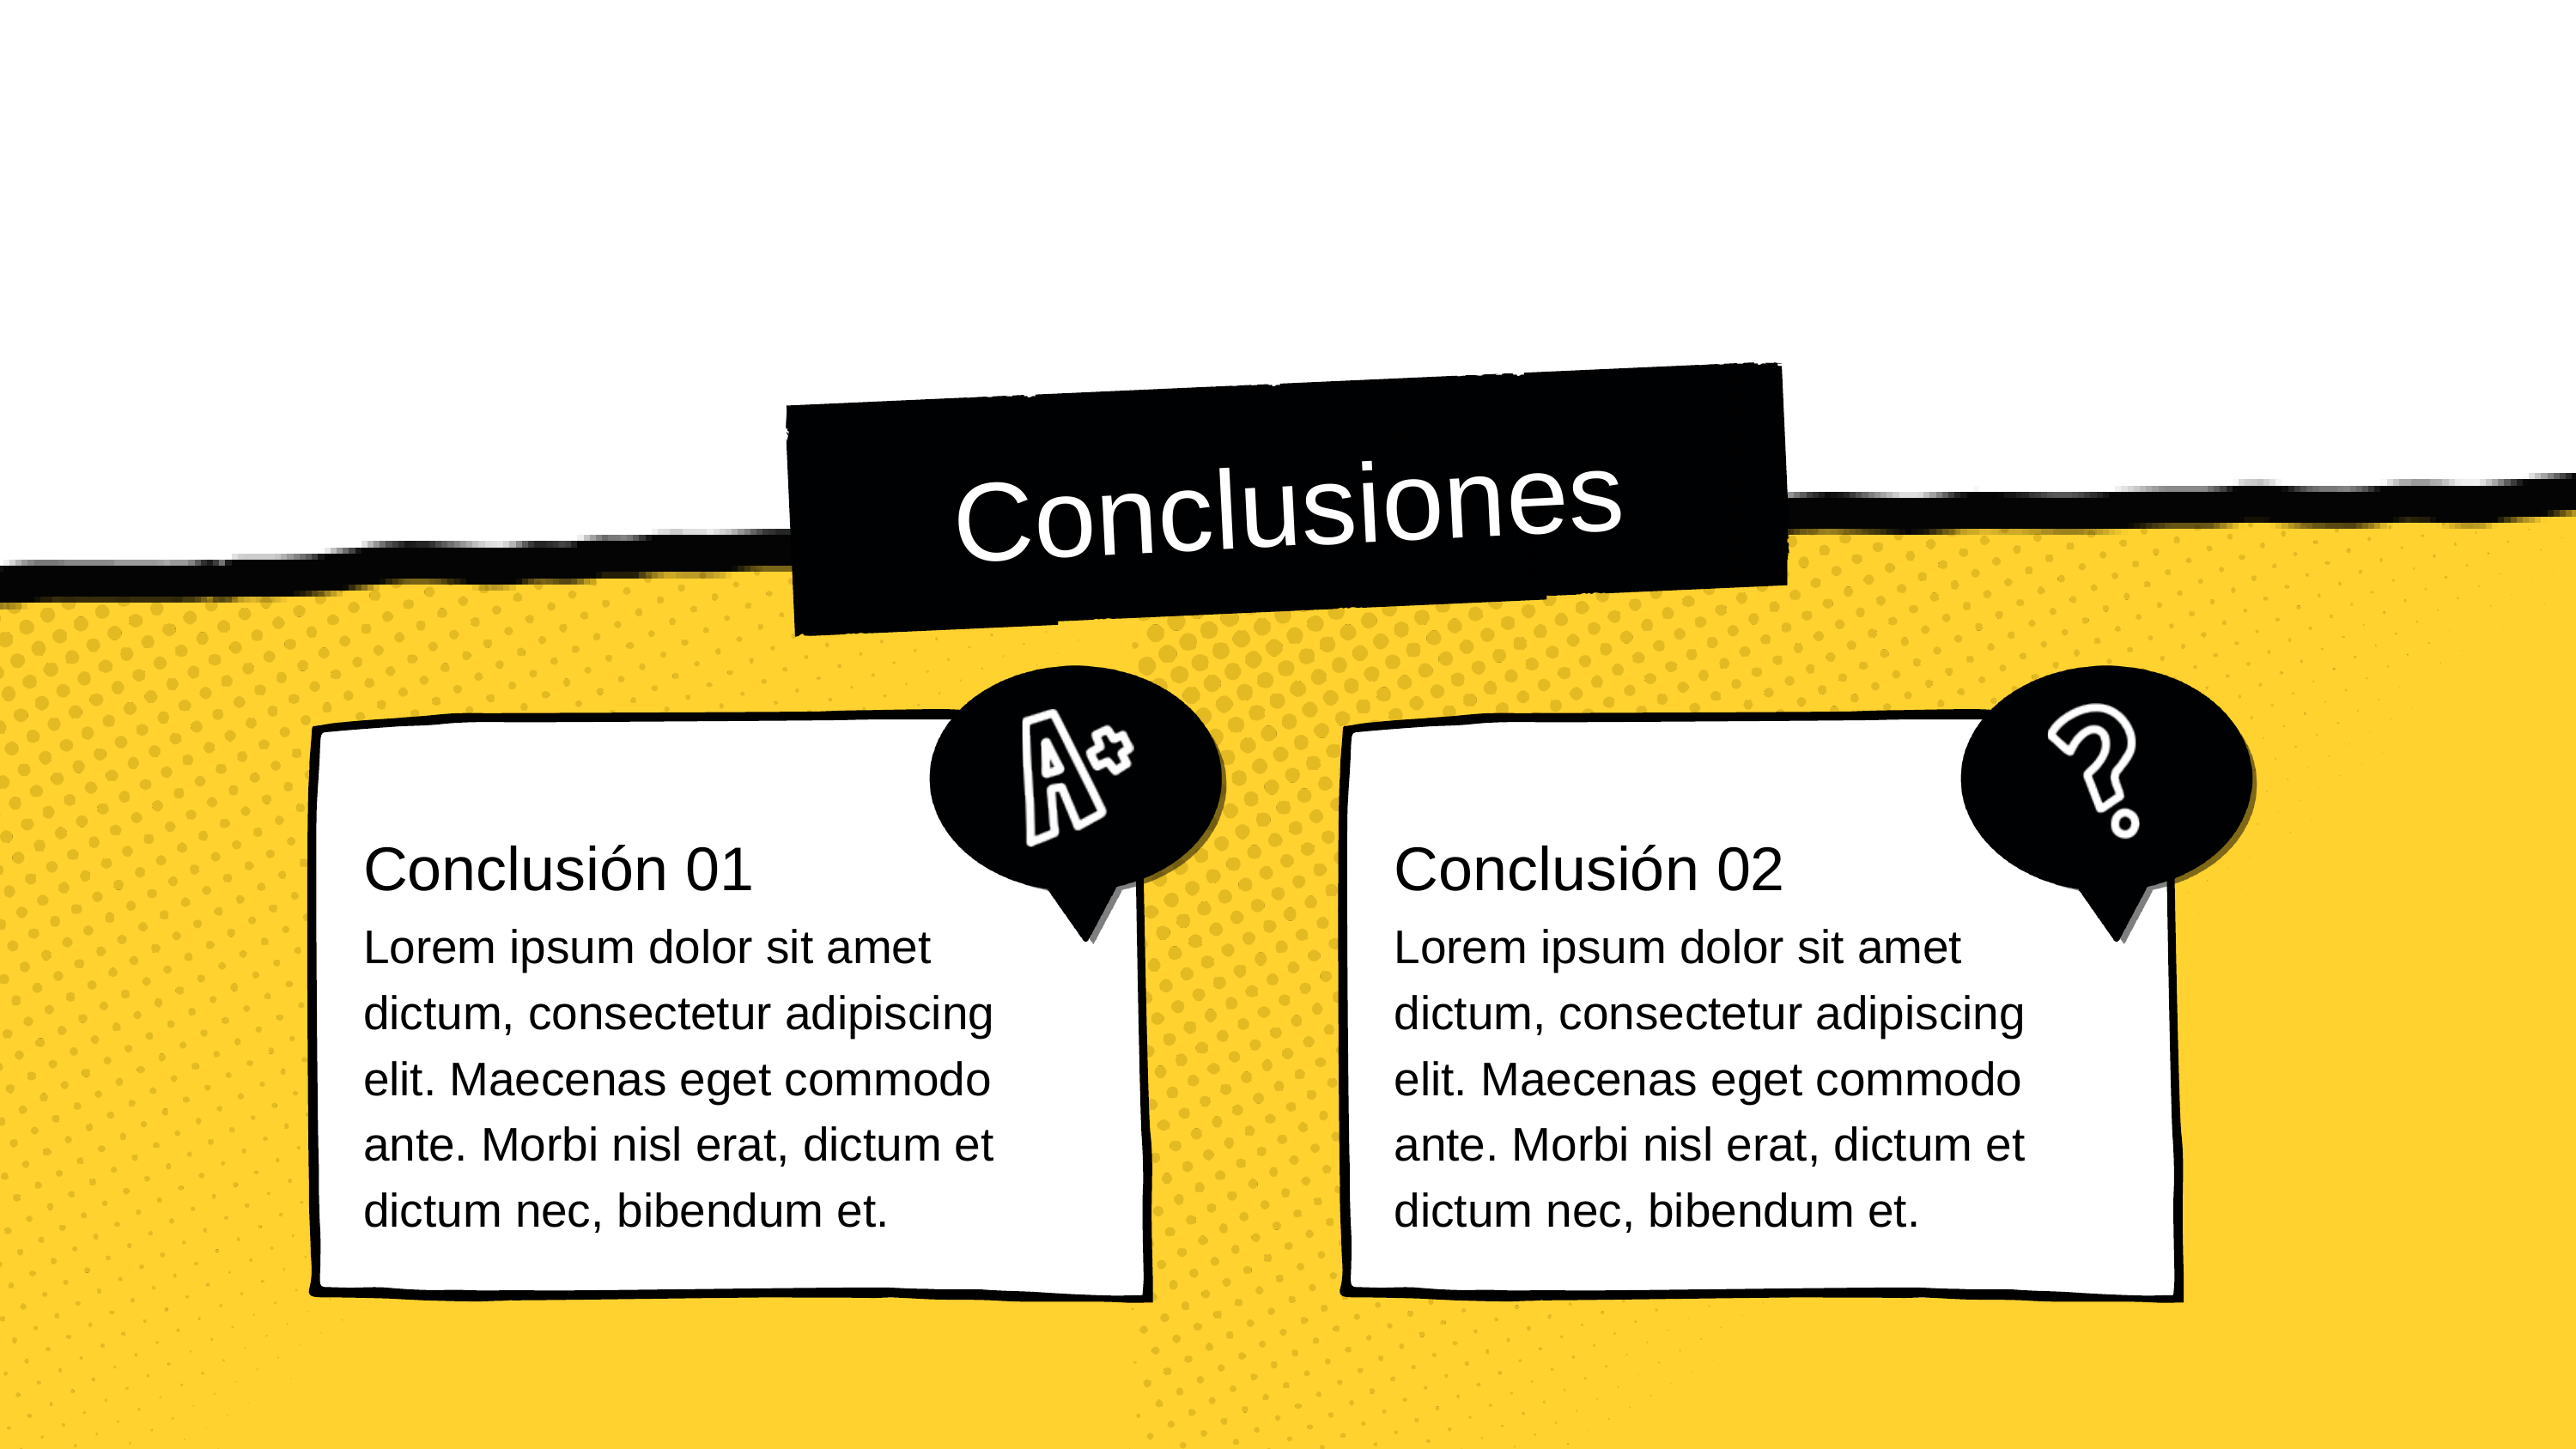

Conclusiones

Conclusiones

Conclusión 01
Conclusión 02
Lorem ipsum dolor sit amet dictum, consectetur adipiscing elit. Maecenas eget commodo ante. Morbi nisl erat, dictum et dictum nec, bibendum et.
Lorem ipsum dolor sit amet dictum, consectetur adipiscing elit. Maecenas eget commodo ante. Morbi nisl erat, dictum et dictum nec, bibendum et.